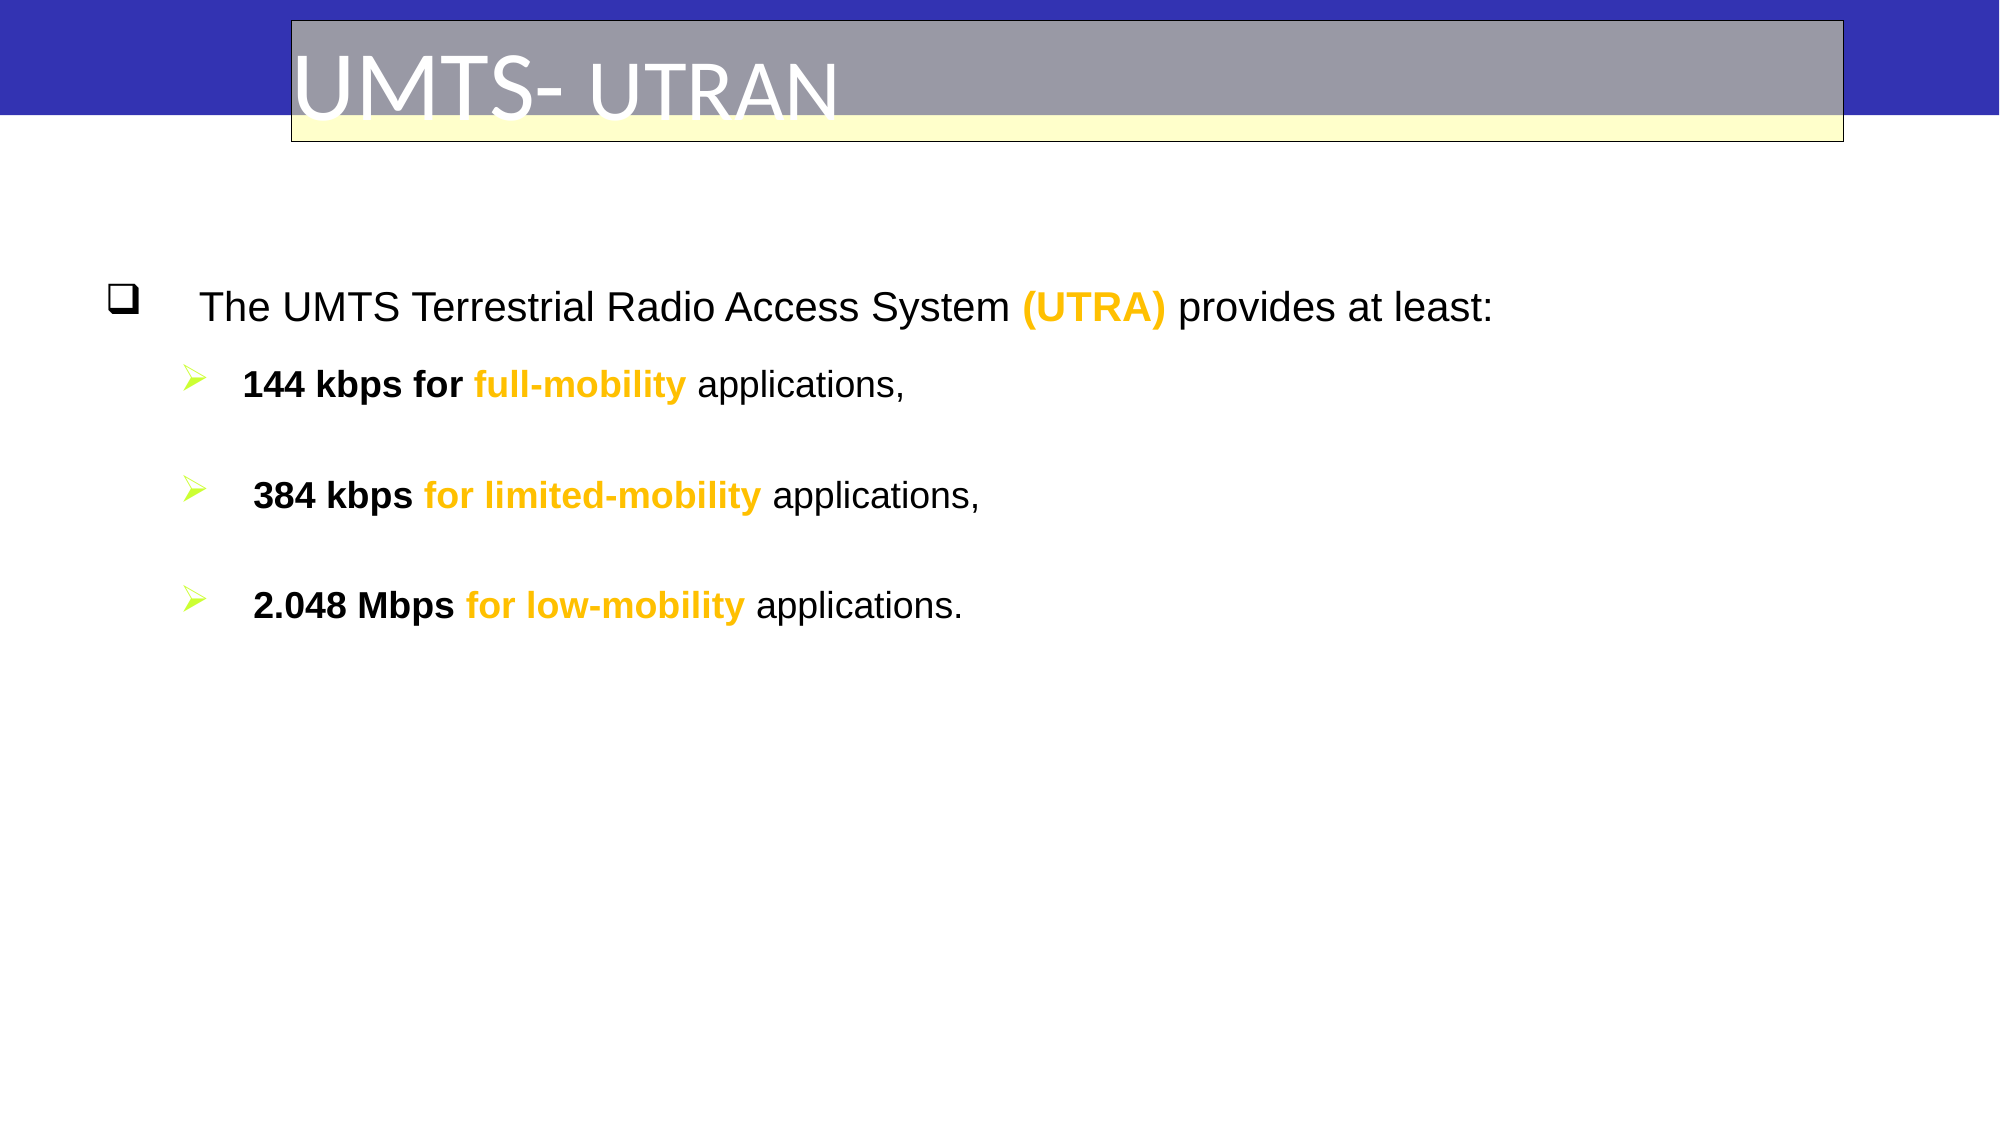

# UMTS- UTRAN

The UMTS Terrestrial Radio Access System (UTRA) provides at least:

144 kbps for full-mobility applications,

 384 kbps for limited-mobility applications,

 2.048 Mbps for low-mobility applications.